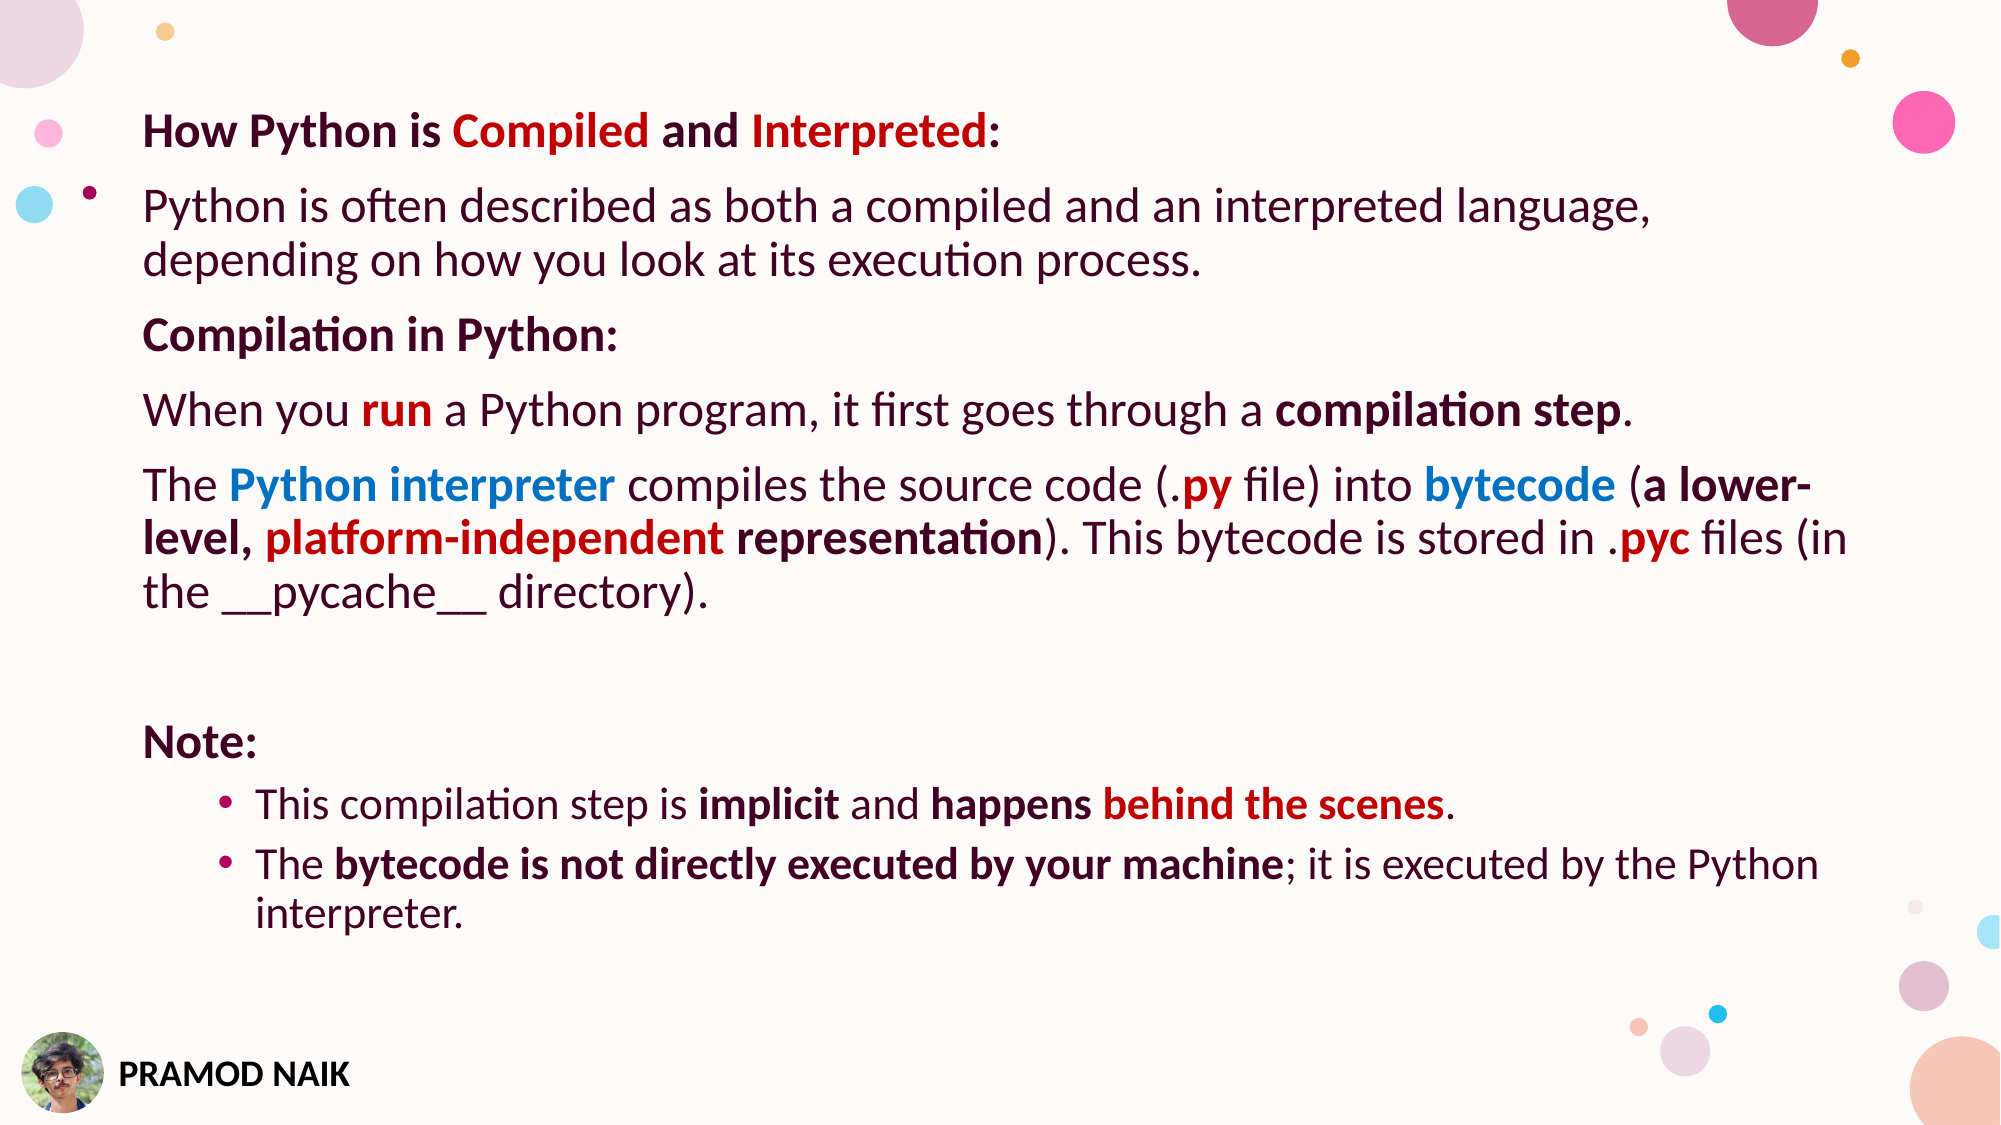

How Python is Compiled and Interpreted:
Python is often described as both a compiled and an interpreted language, depending on how you look at its execution process.
Compilation in Python:
When you run a Python program, it first goes through a compilation step.
The Python interpreter compiles the source code (.py file) into bytecode (a lower-level, platform-independent representation). This bytecode is stored in .pyc files (in the __pycache__ directory).

Note:
This compilation step is implicit and happens behind the scenes.
The bytecode is not directly executed by your machine; it is executed by the Python interpreter.